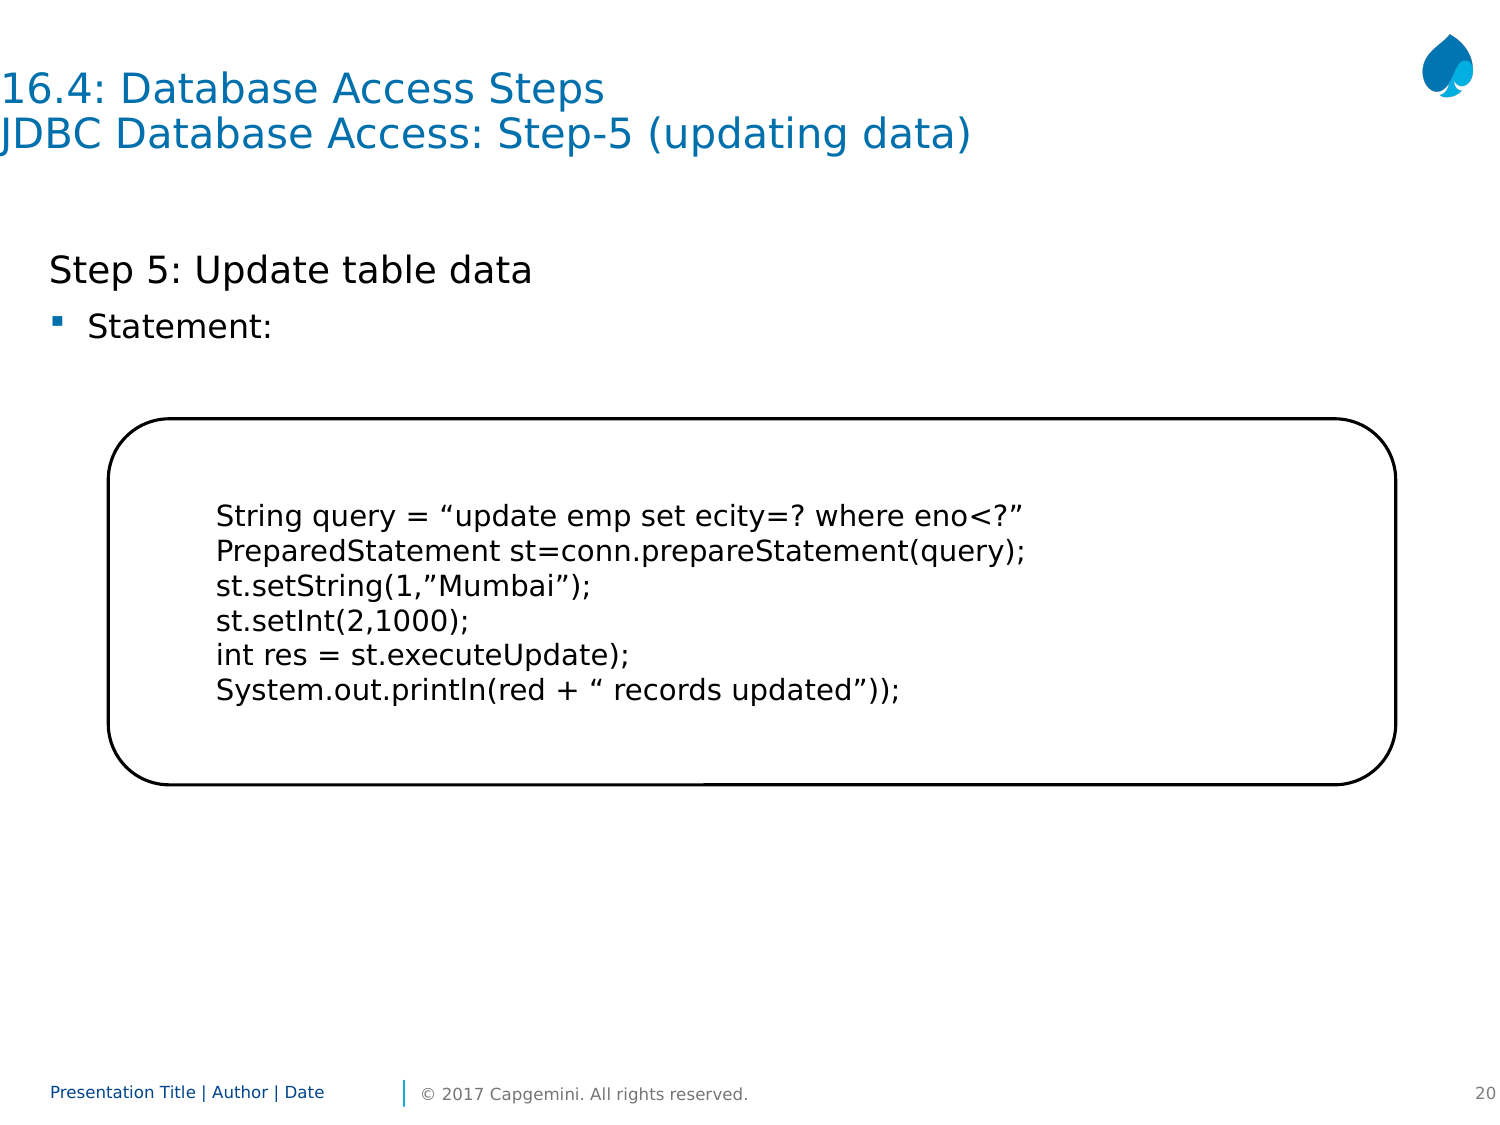

16.4: Database Access Steps
JDBC Database Access: Step-5 (updating data)
Step 5: Update table data
Statement:
String query = “update emp set ecity=? where eno<?”
PreparedStatement st=conn.prepareStatement(query);
st.setString(1,”Mumbai”);
st.setInt(2,1000);
int res = st.executeUpdate);
System.out.println(red + “ records updated”));